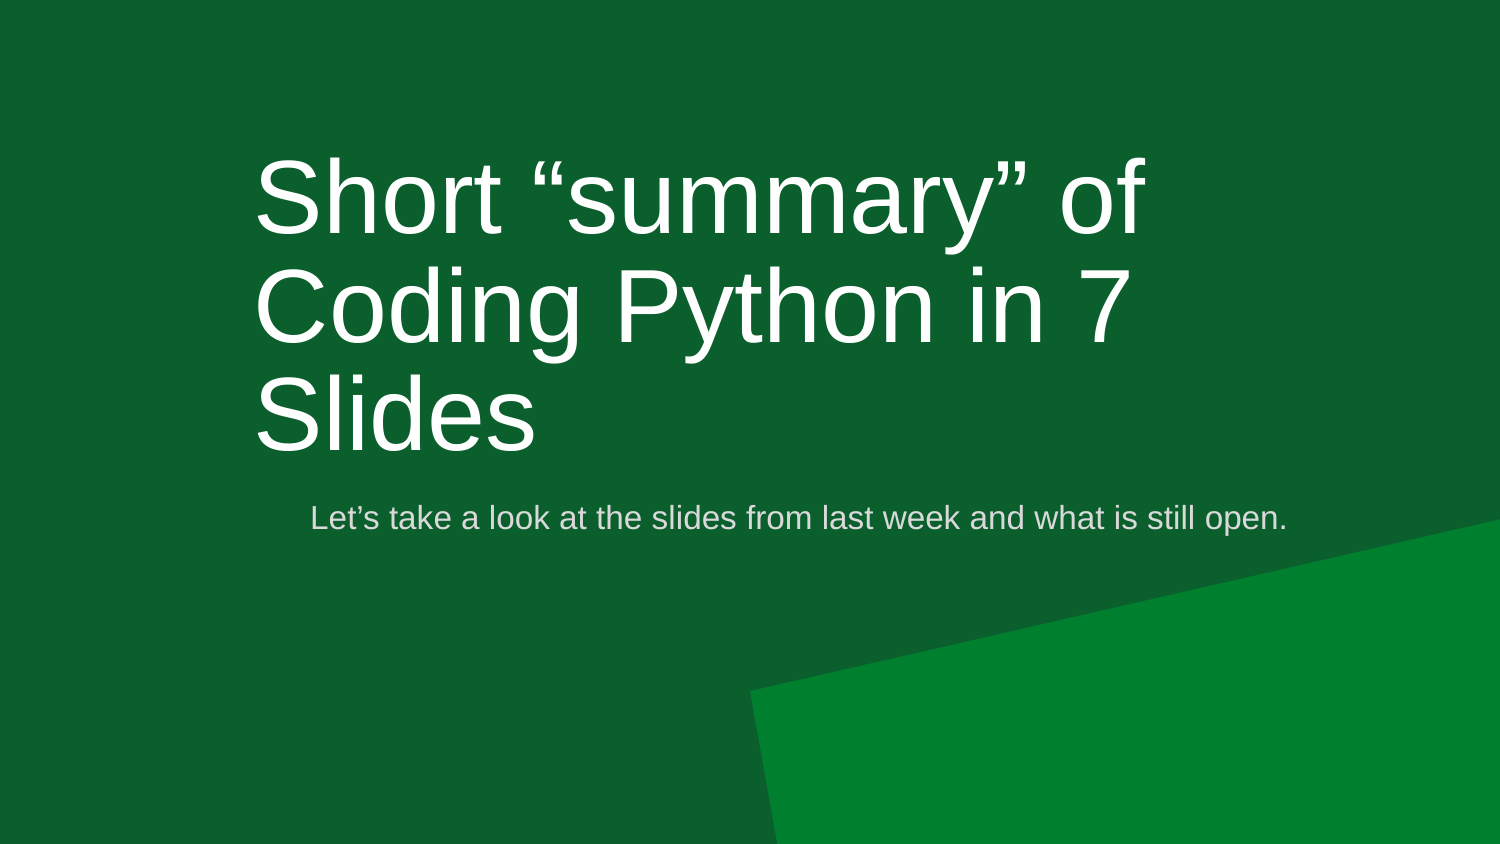

# Short “summary” of Coding Python in 7 Slides
Let’s take a look at the slides from last week and what is still open.